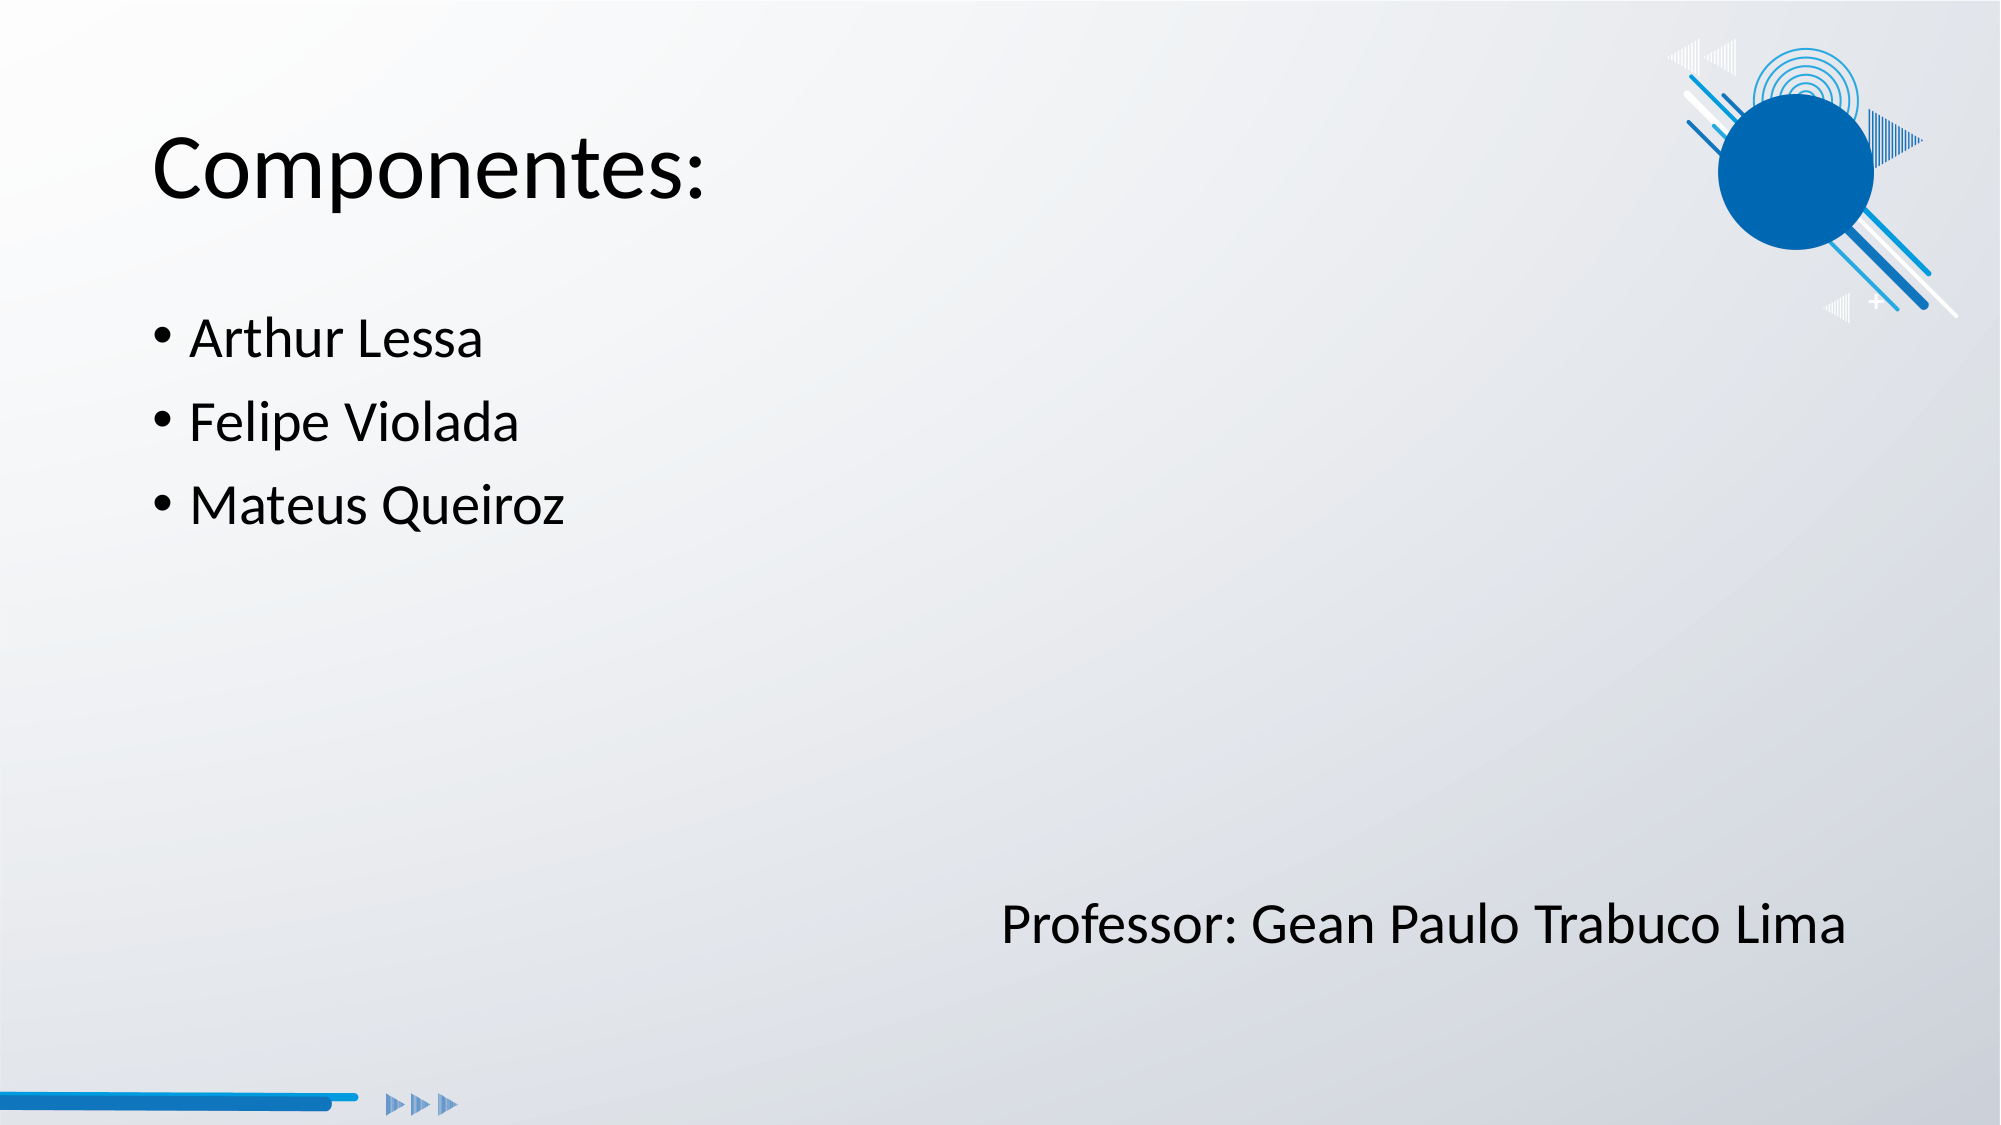

# Componentes:
Arthur Lessa
Felipe Violada
Mateus Queiroz

Professor: Gean Paulo Trabuco Lima